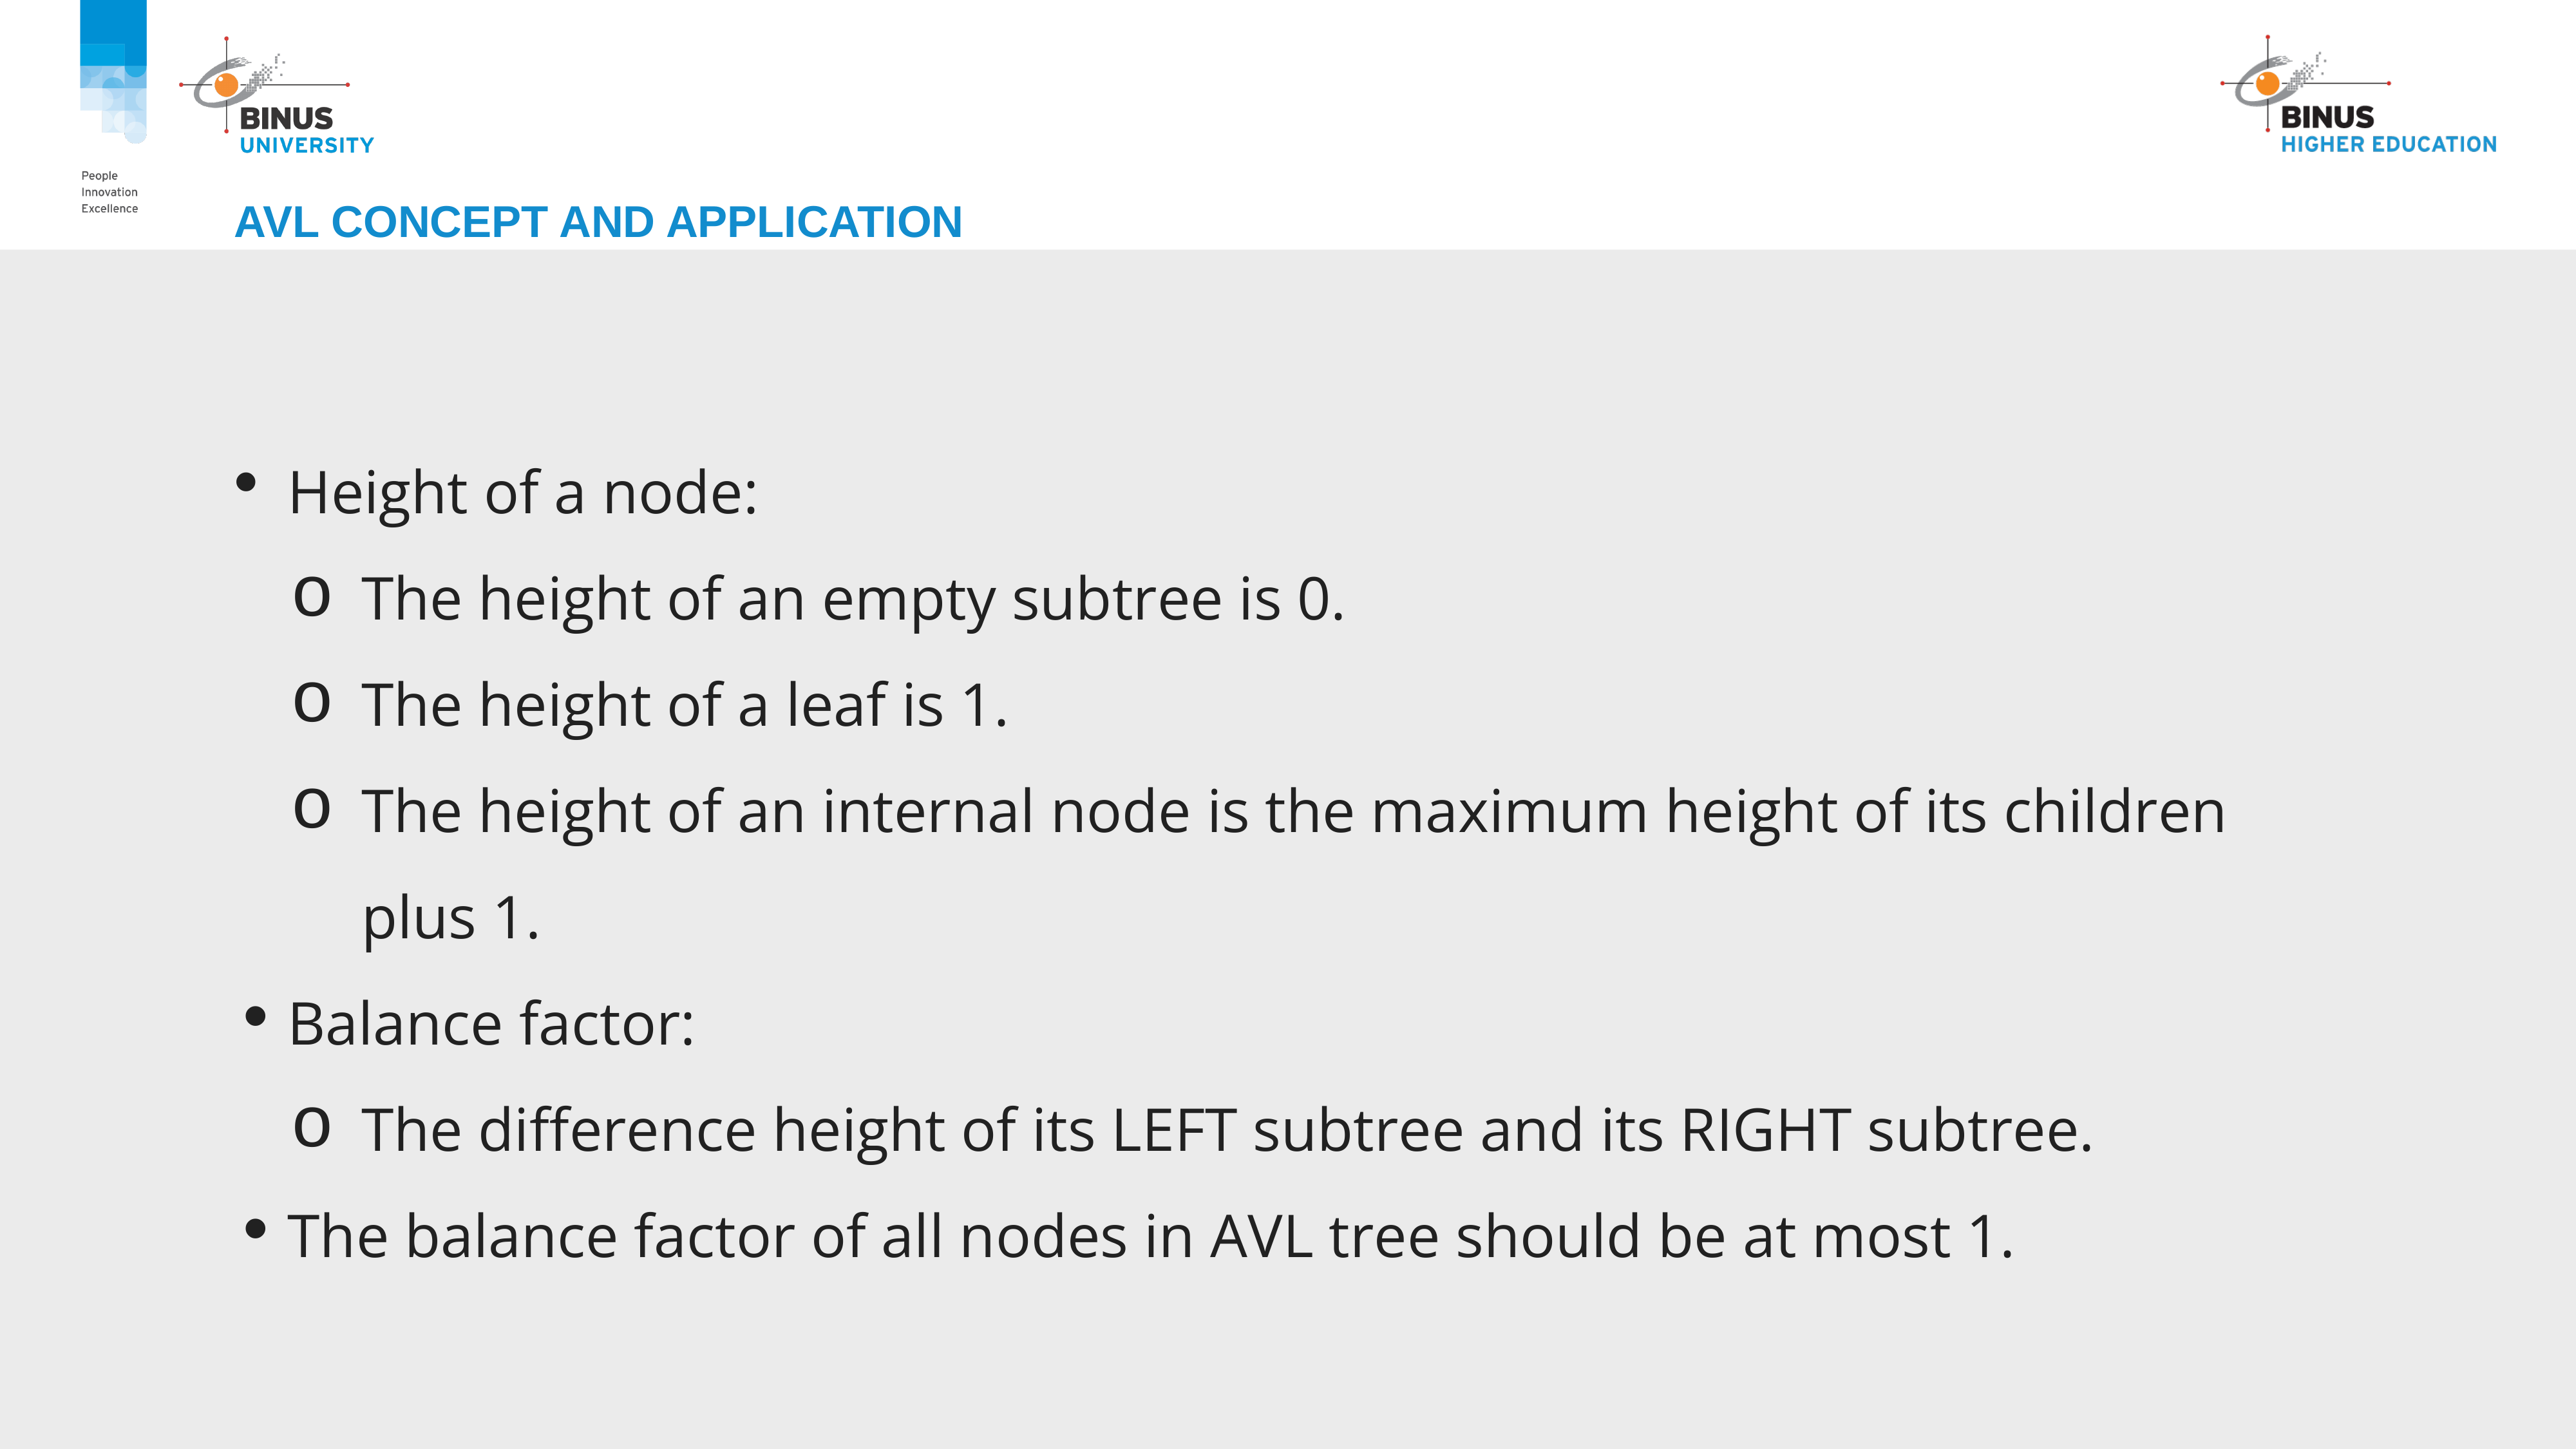

# AVL concept and application

Height of a node:​
The height of an empty subtree is 0.​
The height of a leaf is 1.​
The height of an internal node is the maximum height of its children plus 1.​
Balance factor:​
The difference height of its LEFT subtree and its RIGHT subtree.​
The balance factor of all nodes in AVL tree should be at most 1.​